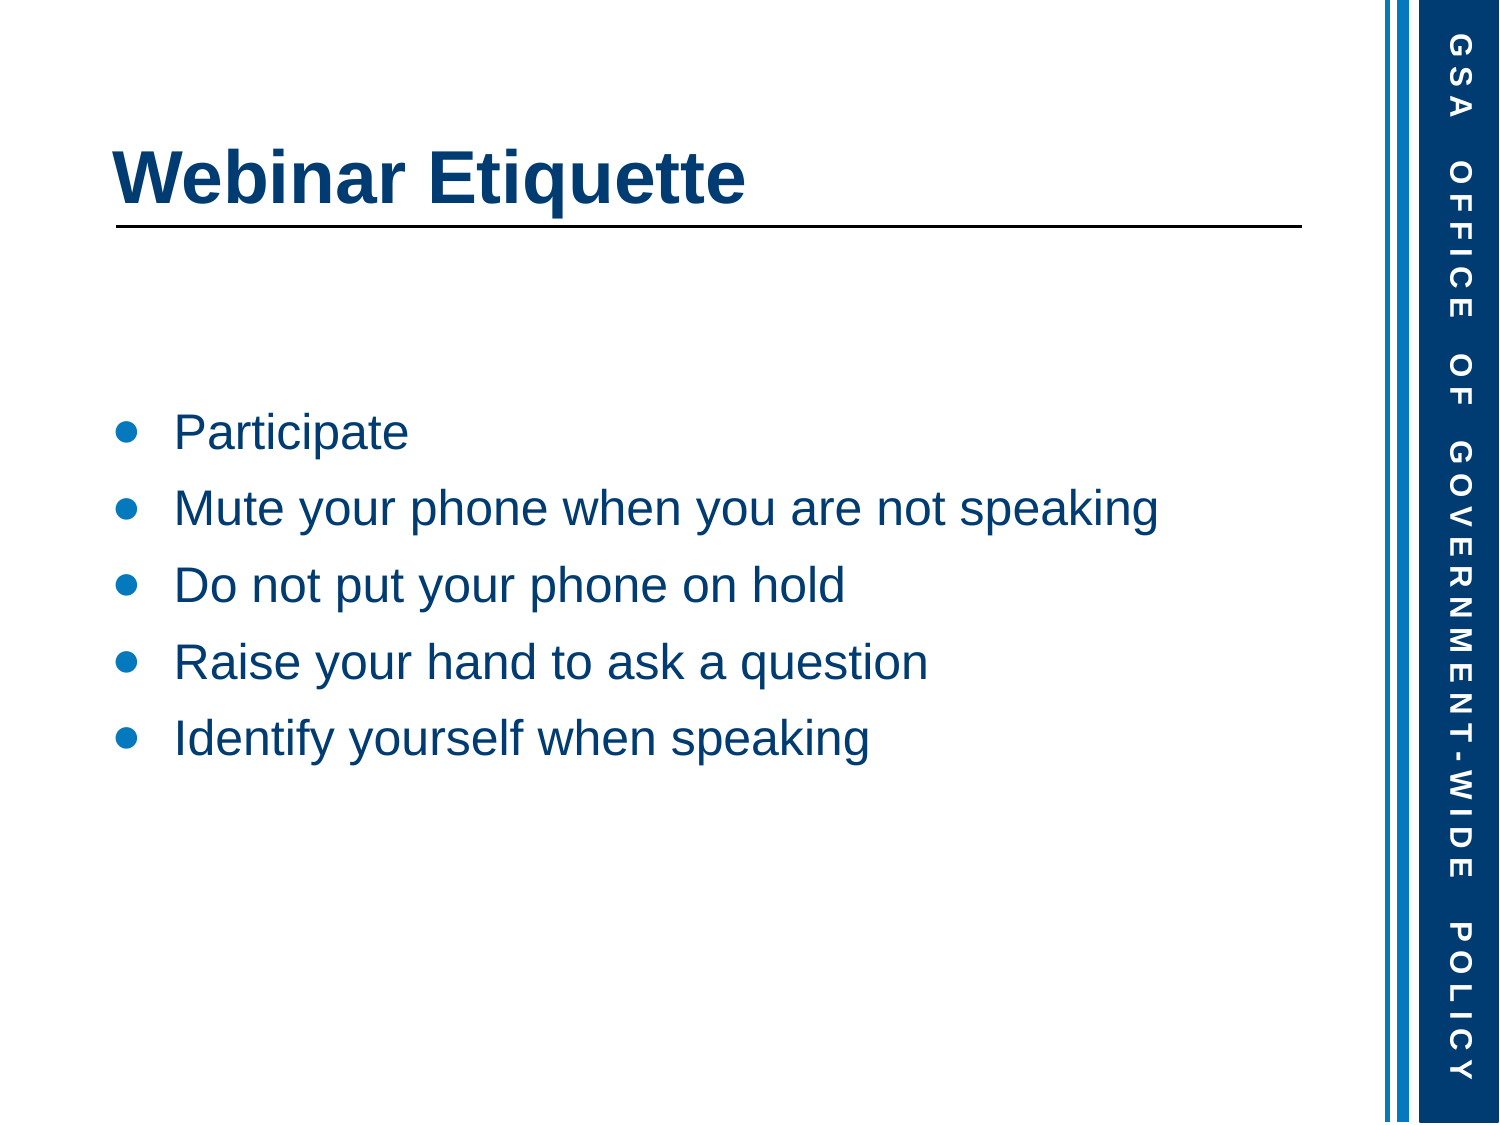

# Webinar Etiquette
Participate
Mute your phone when you are not speaking
Do not put your phone on hold
Raise your hand to ask a question
Identify yourself when speaking